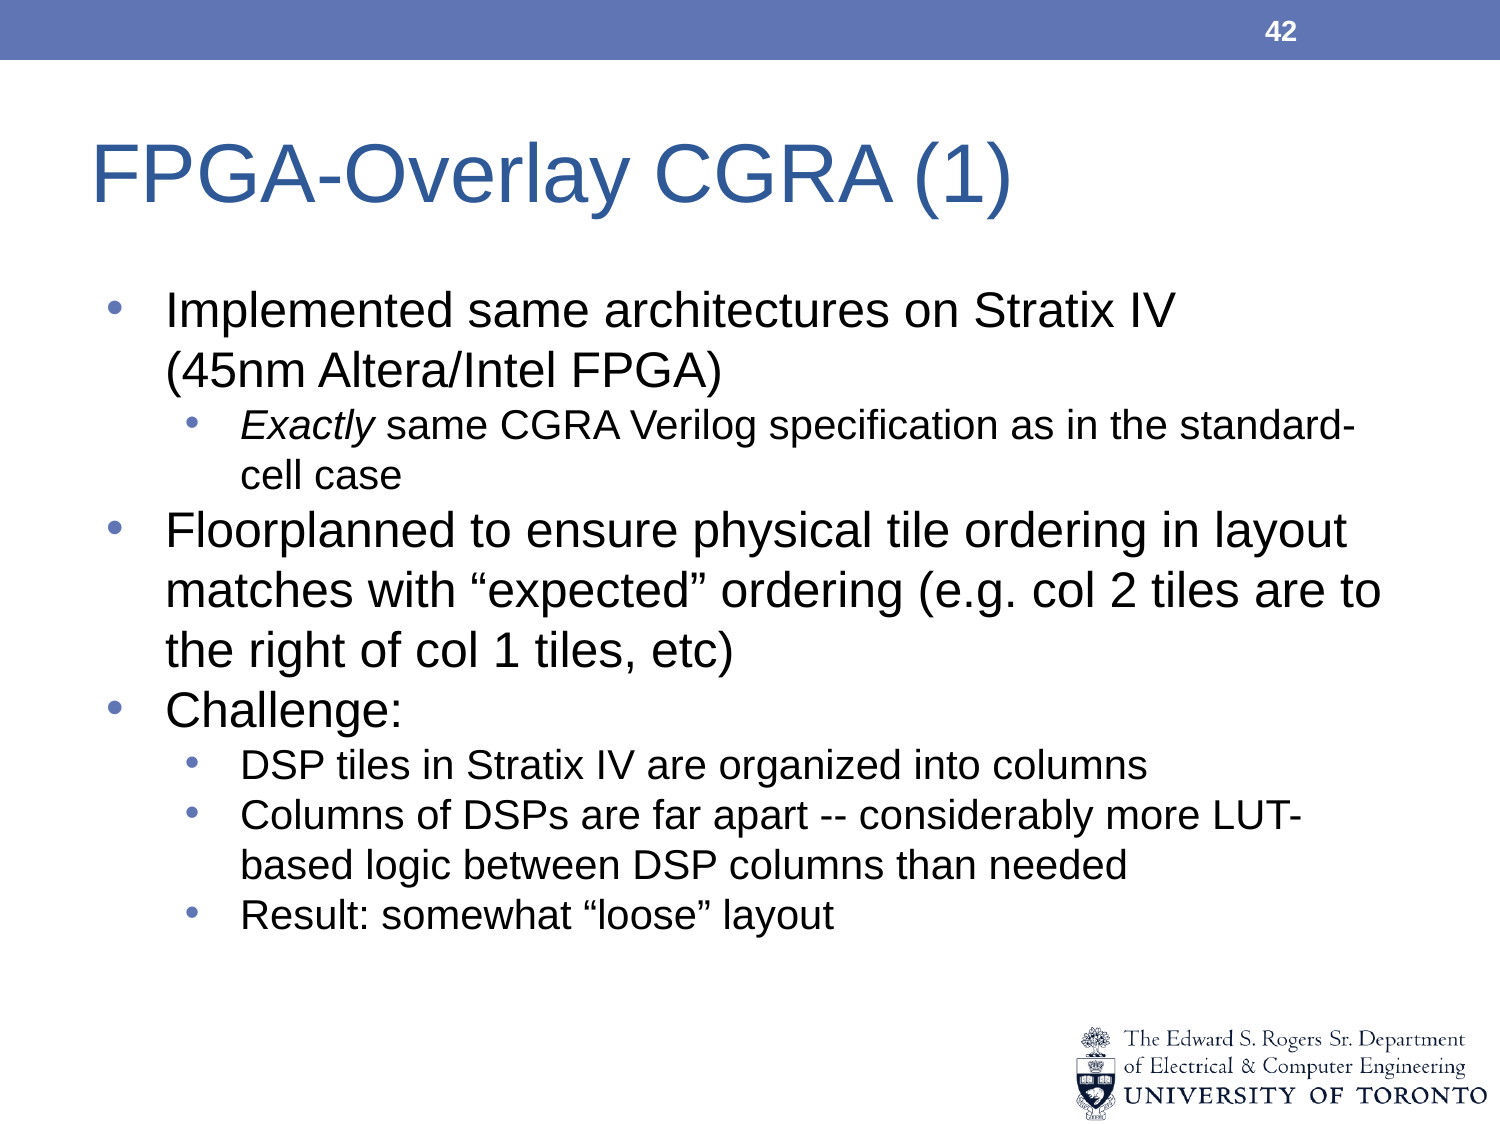

42
# FPGA-Overlay CGRA (1)
Implemented same architectures on Stratix IV
(45nm Altera/Intel FPGA)
Exactly same CGRA Verilog specification as in the standard-cell case
Floorplanned to ensure physical tile ordering in layout matches with “expected” ordering (e.g. col 2 tiles are to the right of col 1 tiles, etc)
Challenge:
DSP tiles in Stratix IV are organized into columns
Columns of DSPs are far apart -- considerably more LUT-based logic between DSP columns than needed
Result: somewhat “loose” layout